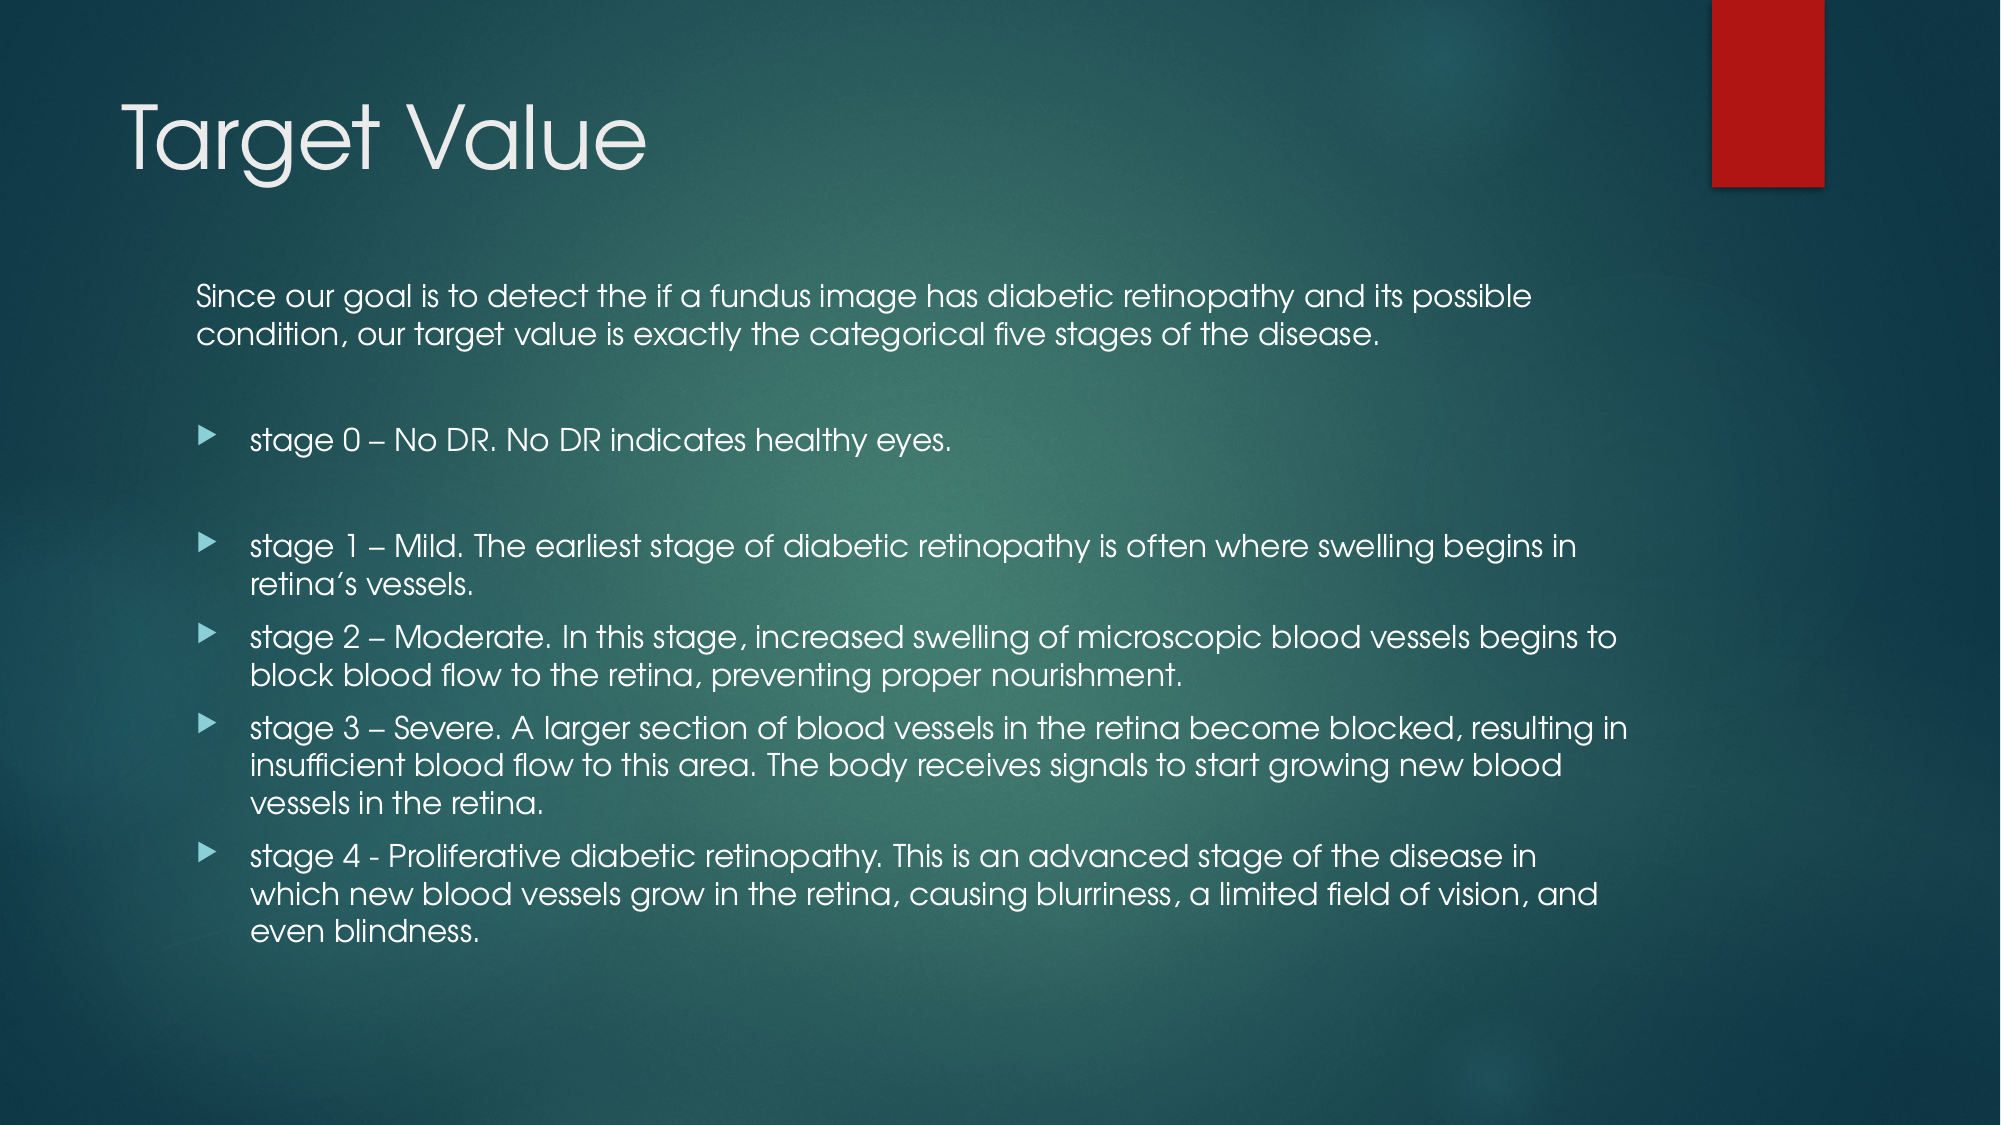

# Target Value
Since our goal is to detect the if a fundus image has diabetic retinopathy and its possible condition, our target value is exactly the categorical five stages of the disease.

stage 0 – No DR. No DR indicates healthy eyes.

stage 1 – Mild. The earliest stage of diabetic retinopathy is often where swelling begins in retina’s vessels.
stage 2 – Moderate. In this stage, increased swelling of microscopic blood vessels begins to block blood flow to the retina, preventing proper nourishment.
stage 3 – Severe. A larger section of blood vessels in the retina become blocked, resulting in insufficient blood flow to this area. The body receives signals to start growing new blood vessels in the retina.
stage 4 - Proliferative diabetic retinopathy. This is an advanced stage of the disease in which new blood vessels grow in the retina, causing blurriness, a limited field of vision, and even blindness.